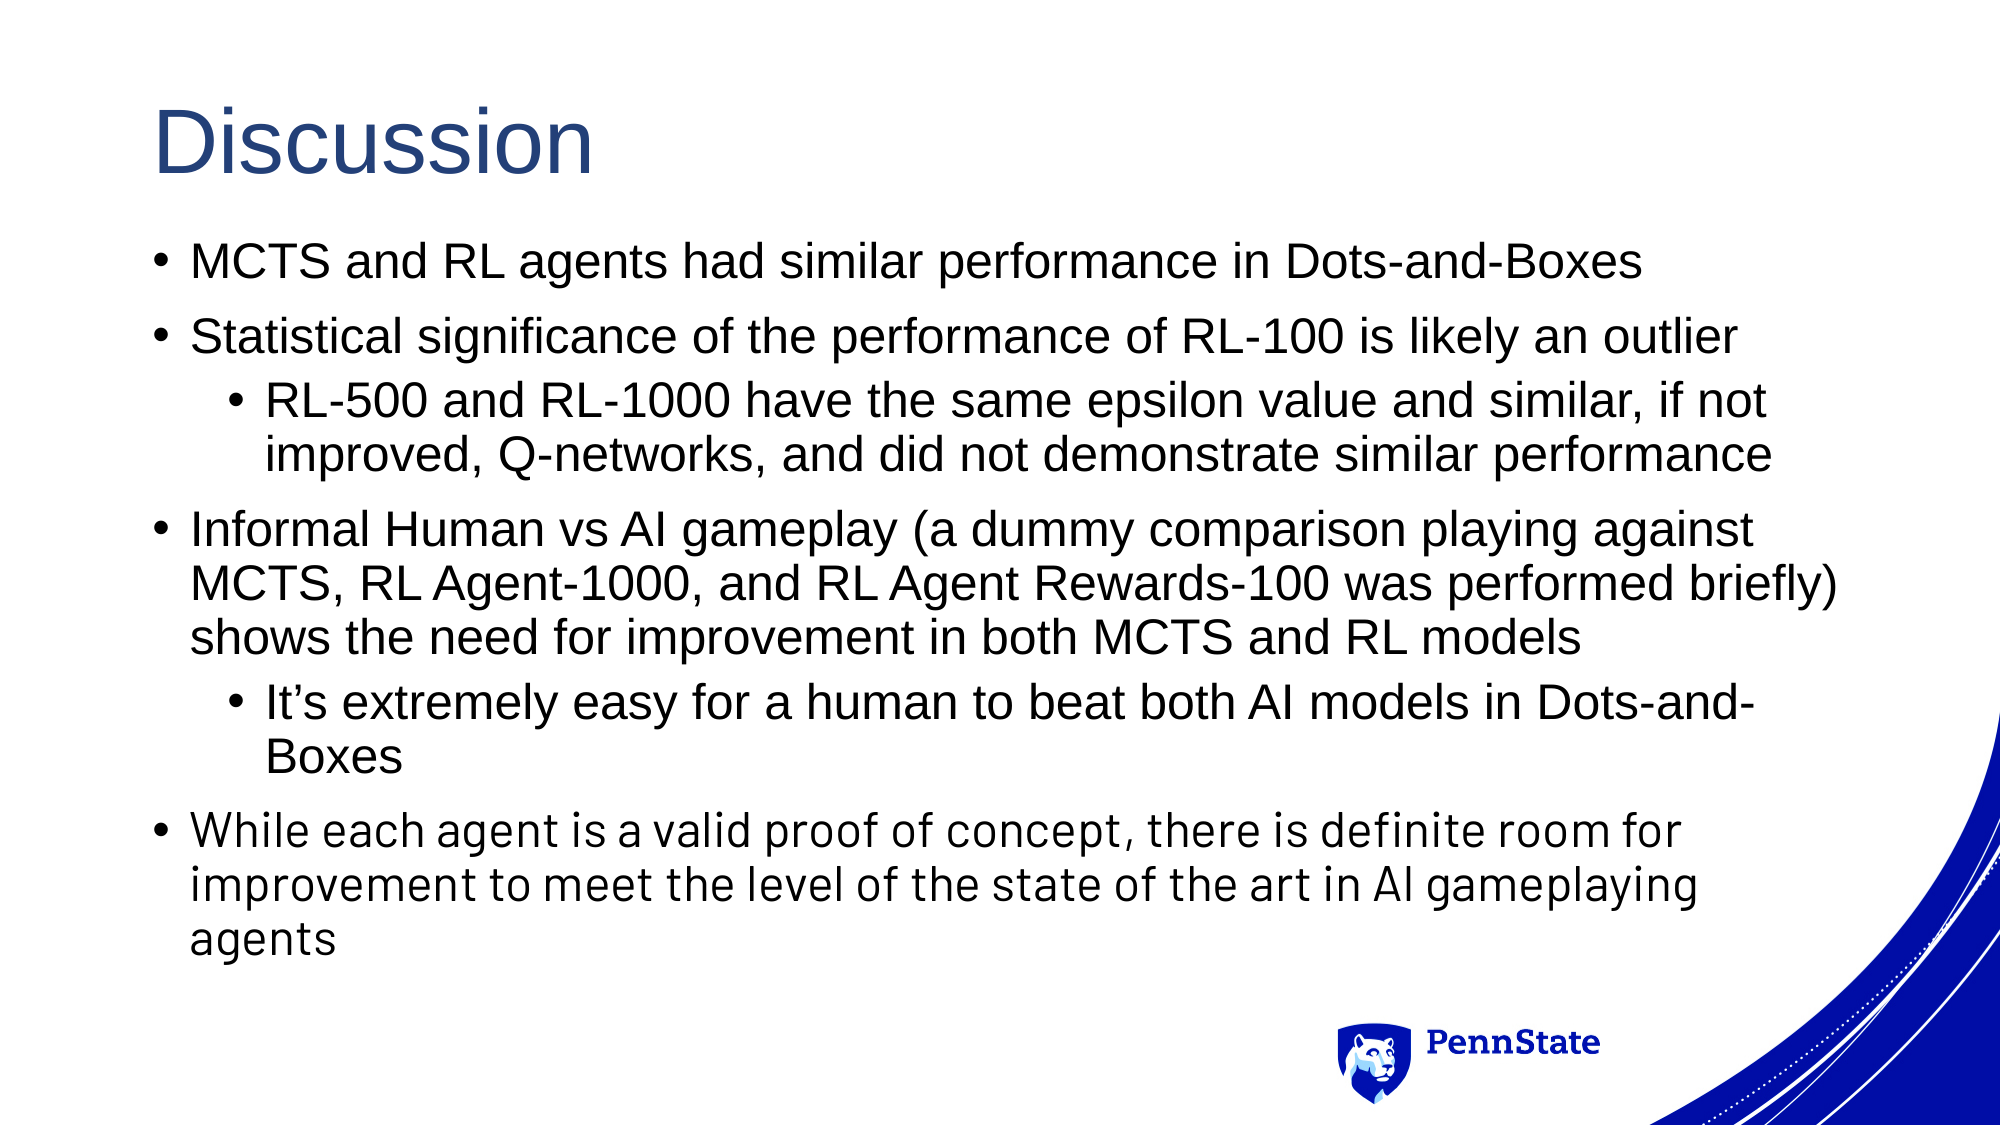

# Discussion
MCTS and RL agents had similar performance in Dots-and-Boxes
Statistical significance of the performance of RL-100 is likely an outlier
RL-500 and RL-1000 have the same epsilon value and similar, if not improved, Q-networks, and did not demonstrate similar performance
Informal Human vs AI gameplay (a dummy comparison playing against MCTS, RL Agent-1000, and RL Agent Rewards-100 was performed briefly) shows the need for improvement in both MCTS and RL models
It’s extremely easy for a human to beat both AI models in Dots-and-Boxes
While each agent is a valid proof of concept, there is definite room for improvement to meet the level of the state of the art in AI gameplaying agents